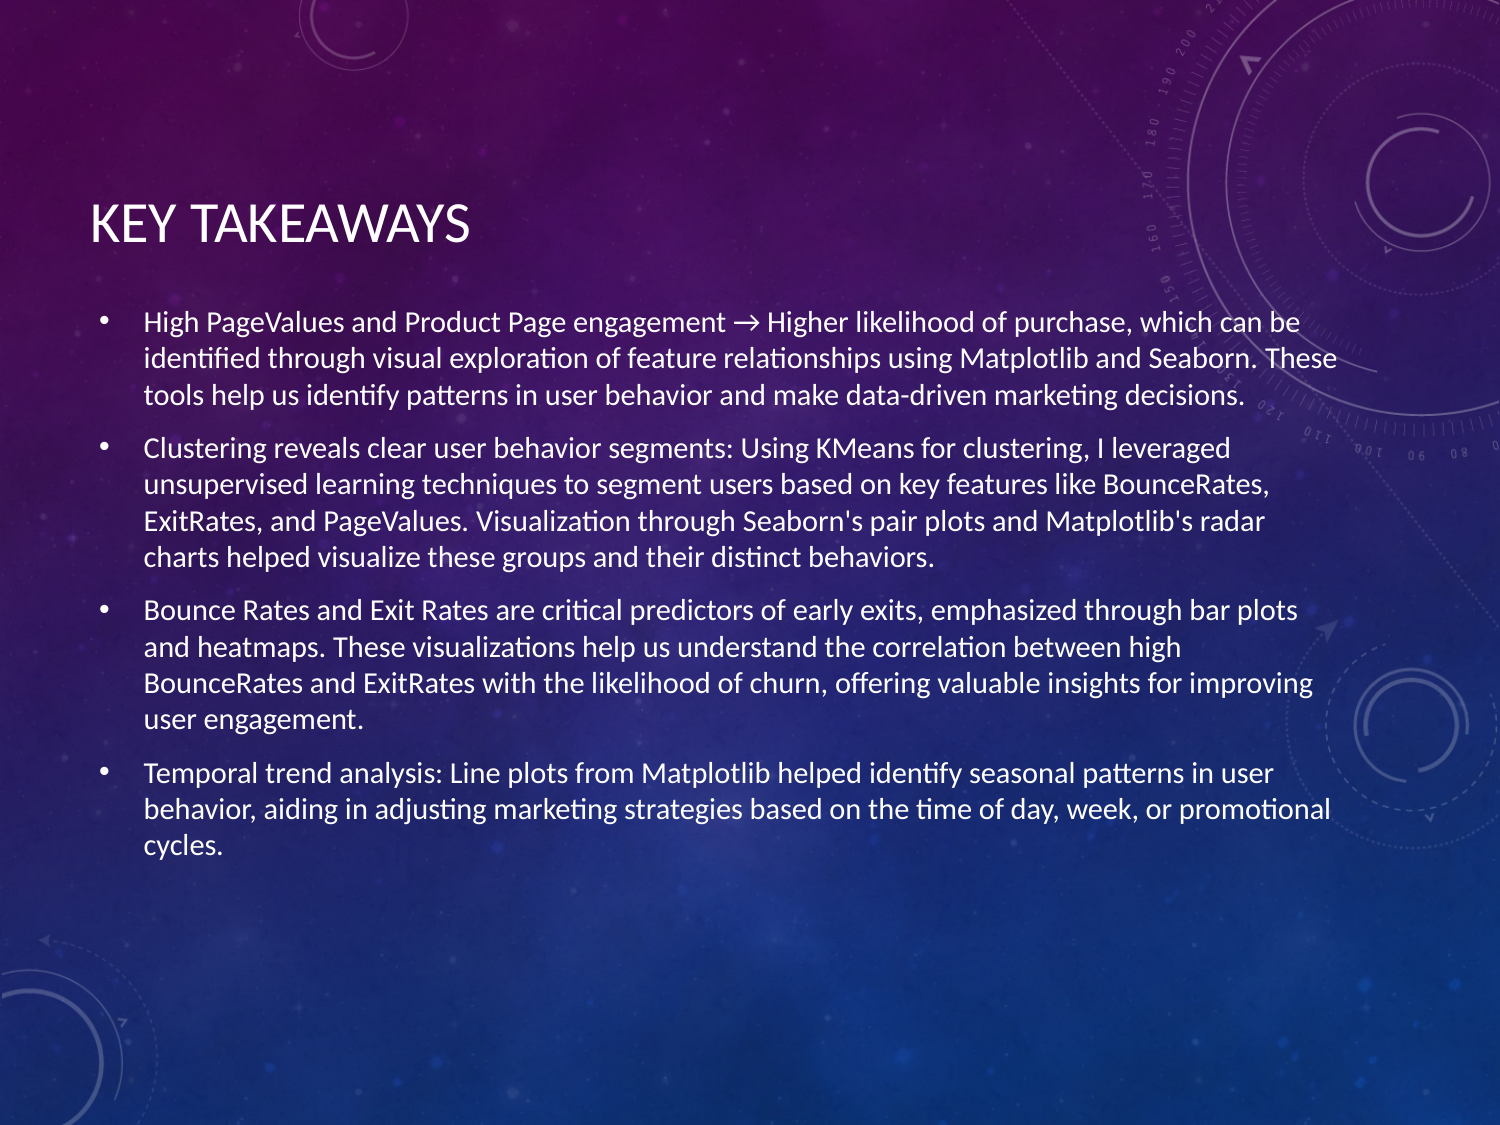

# Key Takeaways
High PageValues and Product Page engagement → Higher likelihood of purchase, which can be identified through visual exploration of feature relationships using Matplotlib and Seaborn. These tools help us identify patterns in user behavior and make data-driven marketing decisions.
Clustering reveals clear user behavior segments: Using KMeans for clustering, I leveraged unsupervised learning techniques to segment users based on key features like BounceRates, ExitRates, and PageValues. Visualization through Seaborn's pair plots and Matplotlib's radar charts helped visualize these groups and their distinct behaviors.
Bounce Rates and Exit Rates are critical predictors of early exits, emphasized through bar plots and heatmaps. These visualizations help us understand the correlation between high BounceRates and ExitRates with the likelihood of churn, offering valuable insights for improving user engagement.
Temporal trend analysis: Line plots from Matplotlib helped identify seasonal patterns in user behavior, aiding in adjusting marketing strategies based on the time of day, week, or promotional cycles.